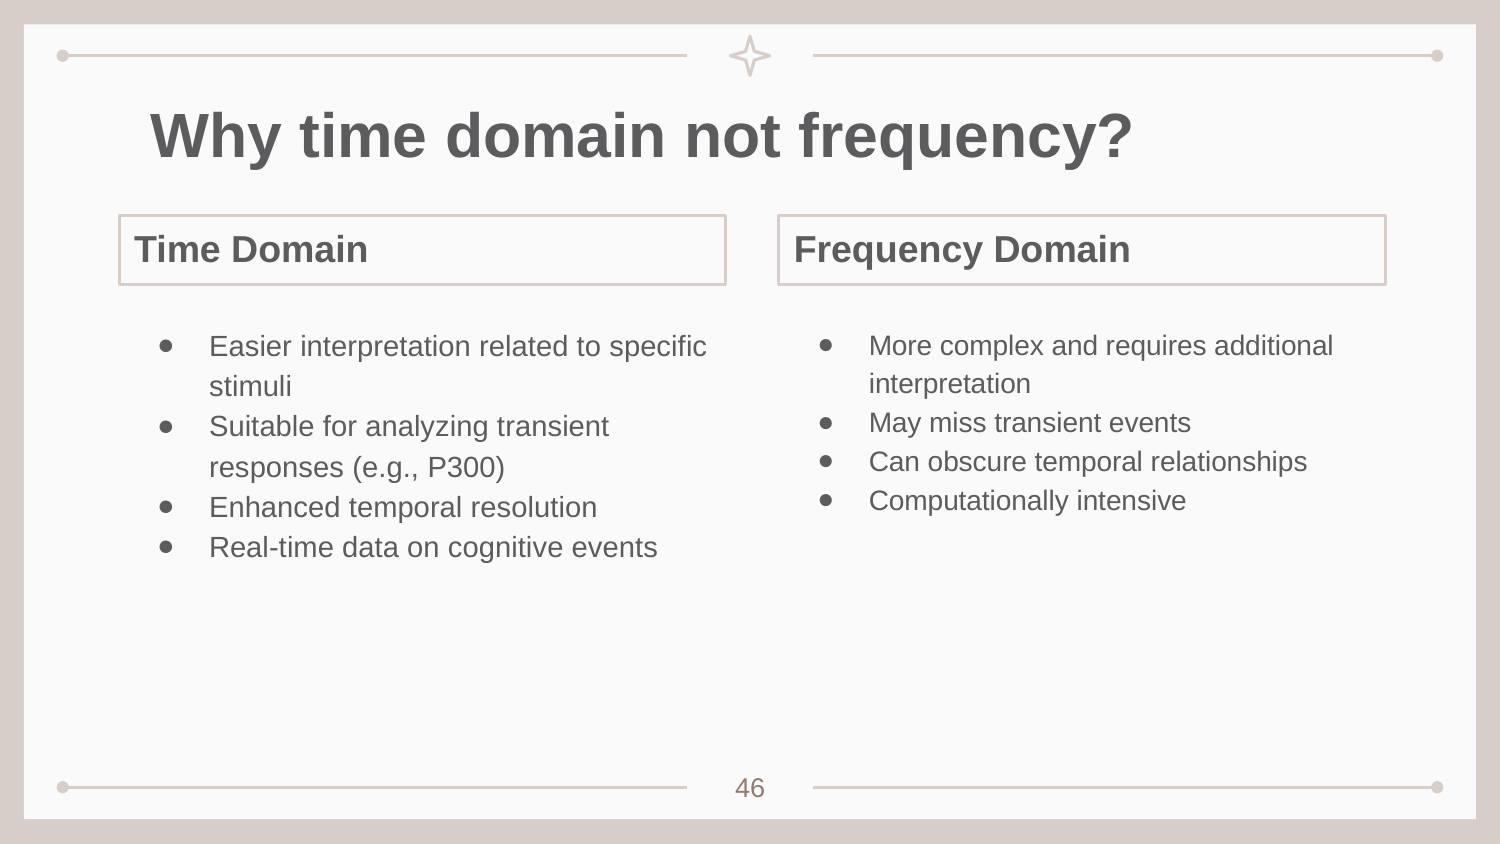

# Why time domain not frequency?

Time Domain
Frequency Domain
Easier interpretation related to specific stimuli
Suitable for analyzing transient responses (e.g., P300)
Enhanced temporal resolution
Real-time data on cognitive events
More complex and requires additional interpretation
May miss transient events
Can obscure temporal relationships
Computationally intensive
46